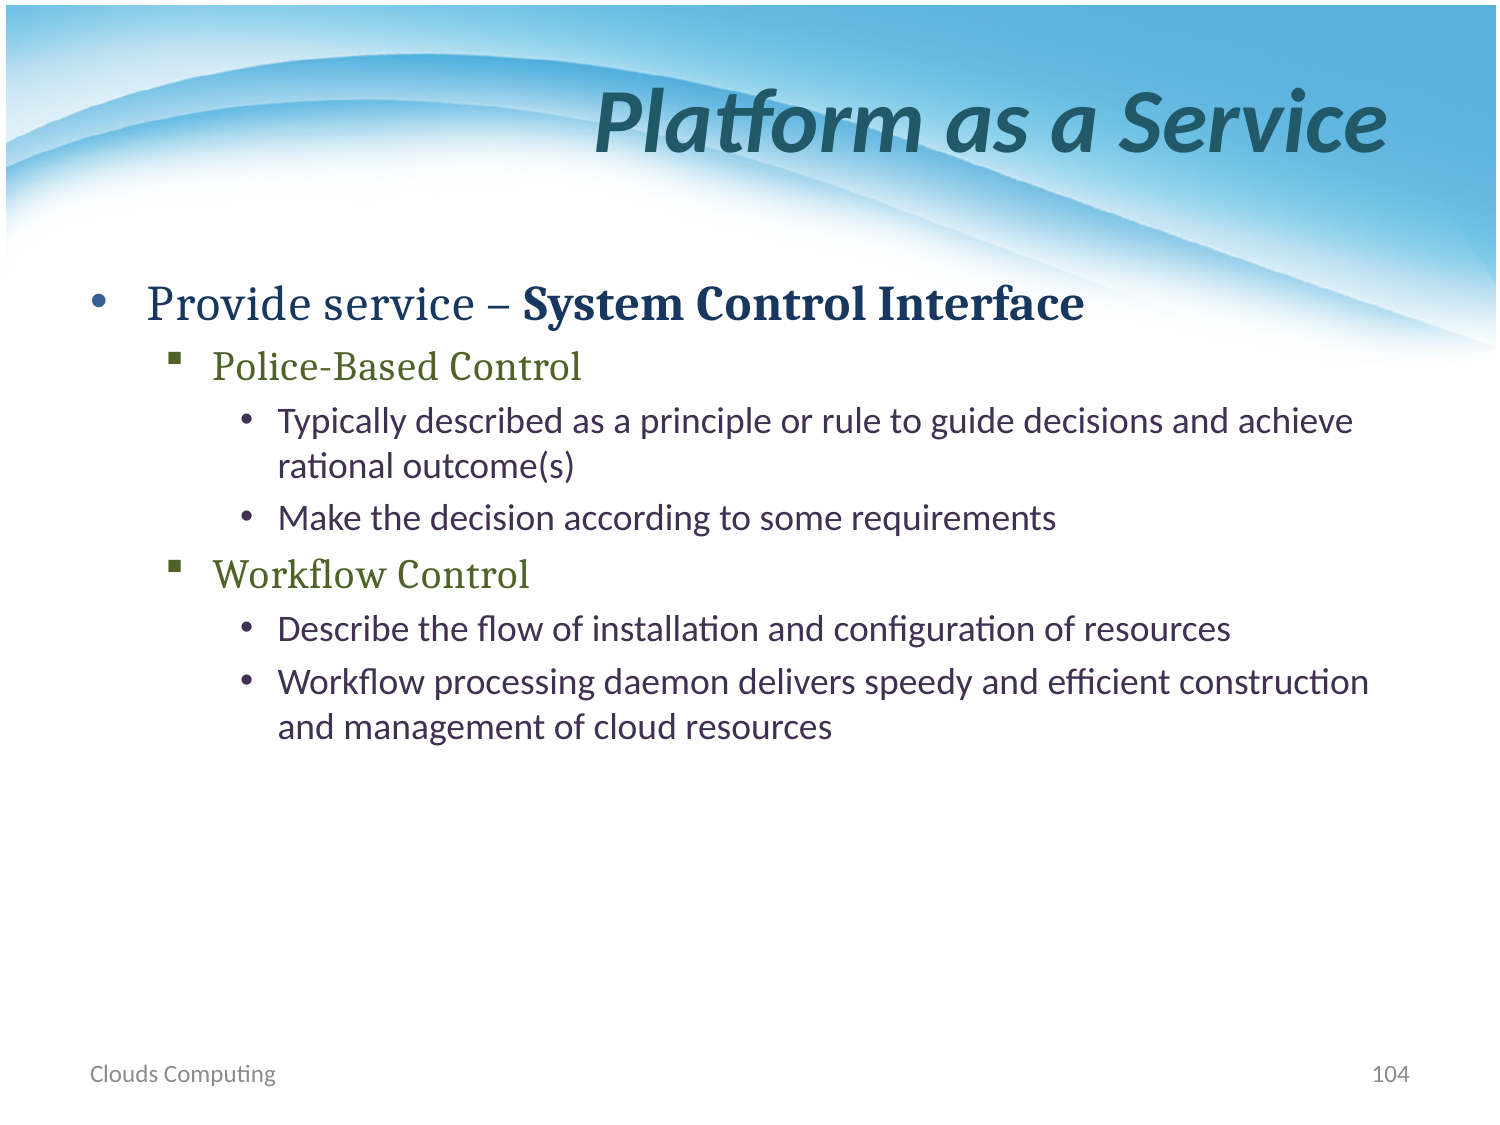

# Platform as a Service
Provide service – System Control Interface
Police-Based Control
Typically described as a principle or rule to guide decisions and achieve rational outcome(s)
Make the decision according to some requirements
Workflow Control
Describe the flow of installation and configuration of resources
Workflow processing daemon delivers speedy and efficient construction and management of cloud resources

Clouds Computing
104